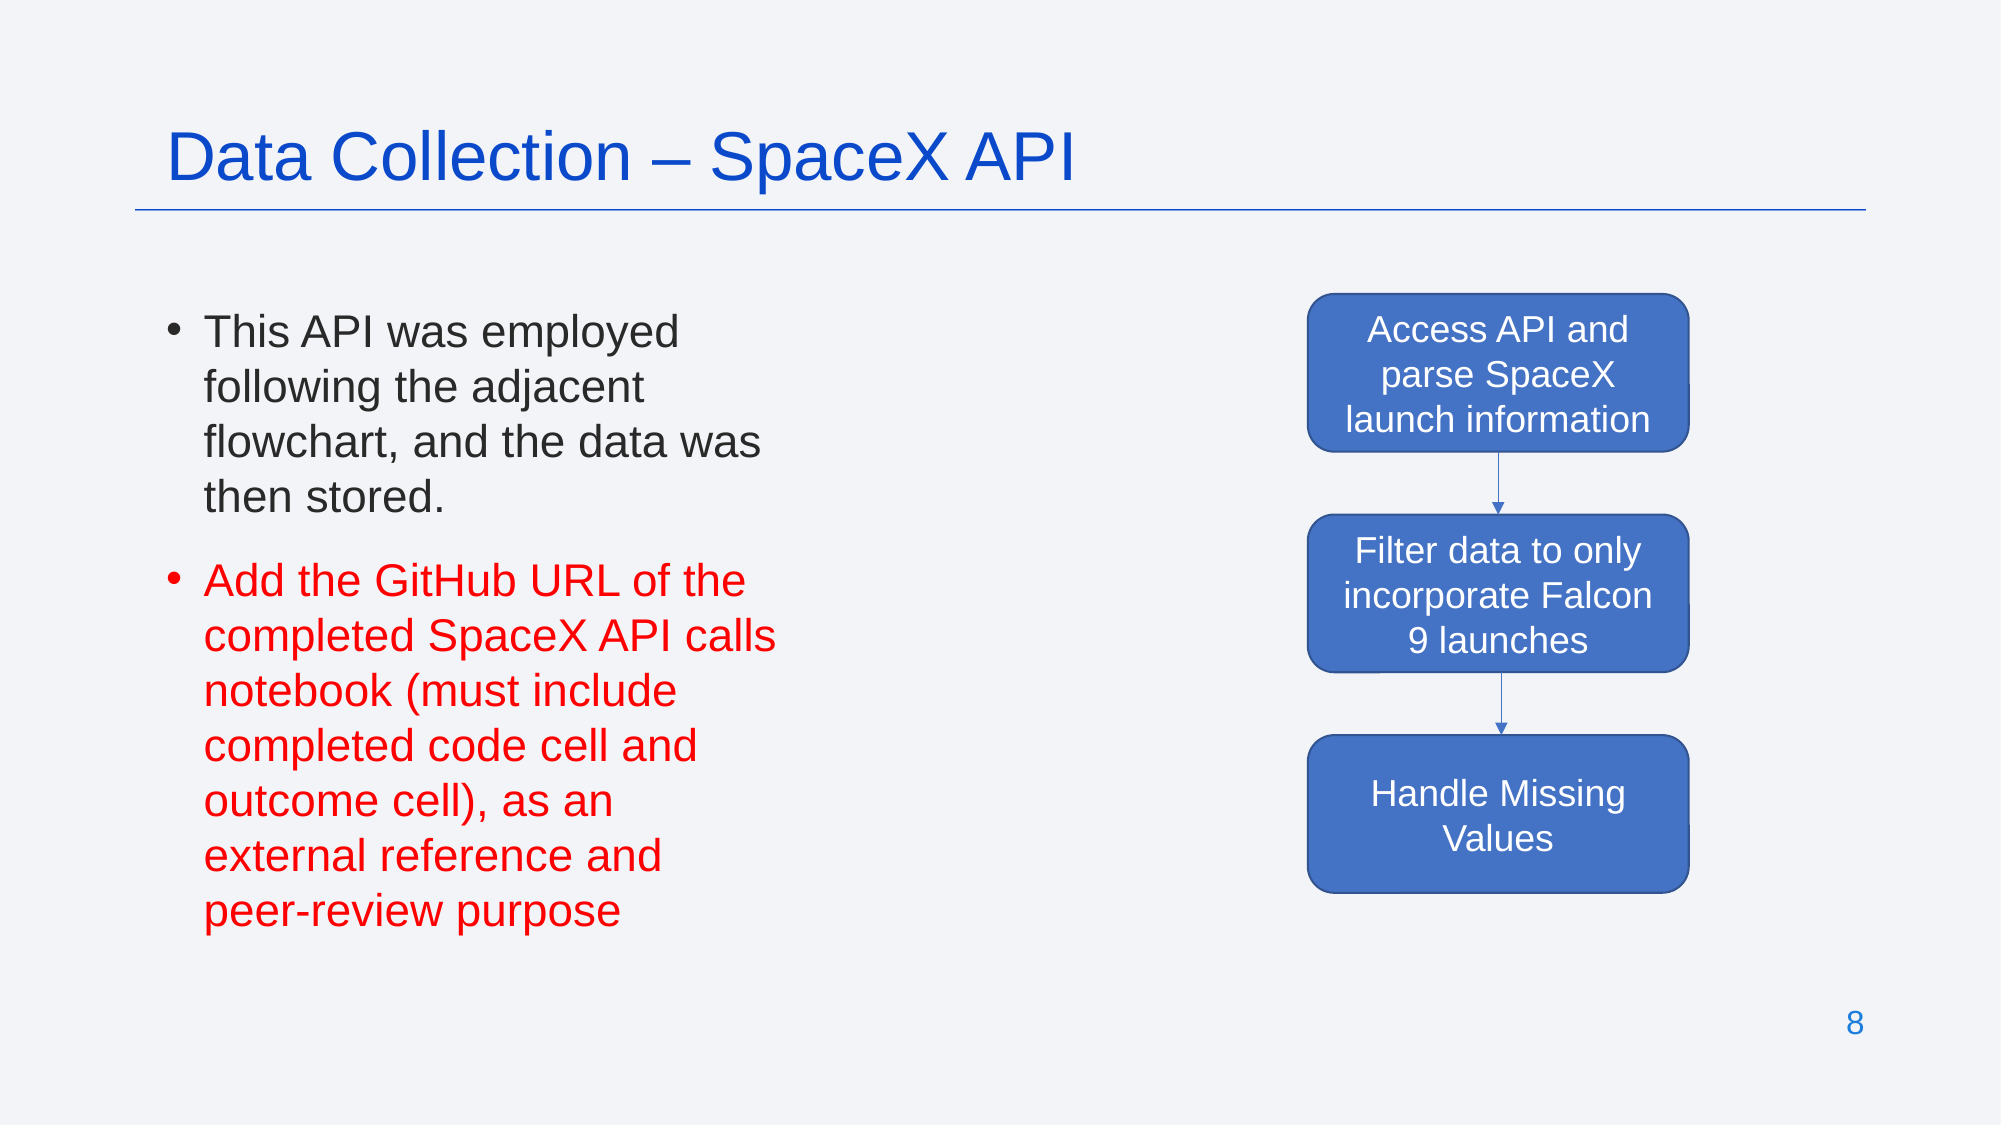

Data Collection – SpaceX API
This API was employed following the adjacent flowchart, and the data was then stored.
Add the GitHub URL of the completed SpaceX API calls notebook (must include completed code cell and outcome cell), as an external reference and peer-review purpose
Access API and parse SpaceX launch information
Filter data to only incorporate Falcon 9 launches
Handle Missing Values
8